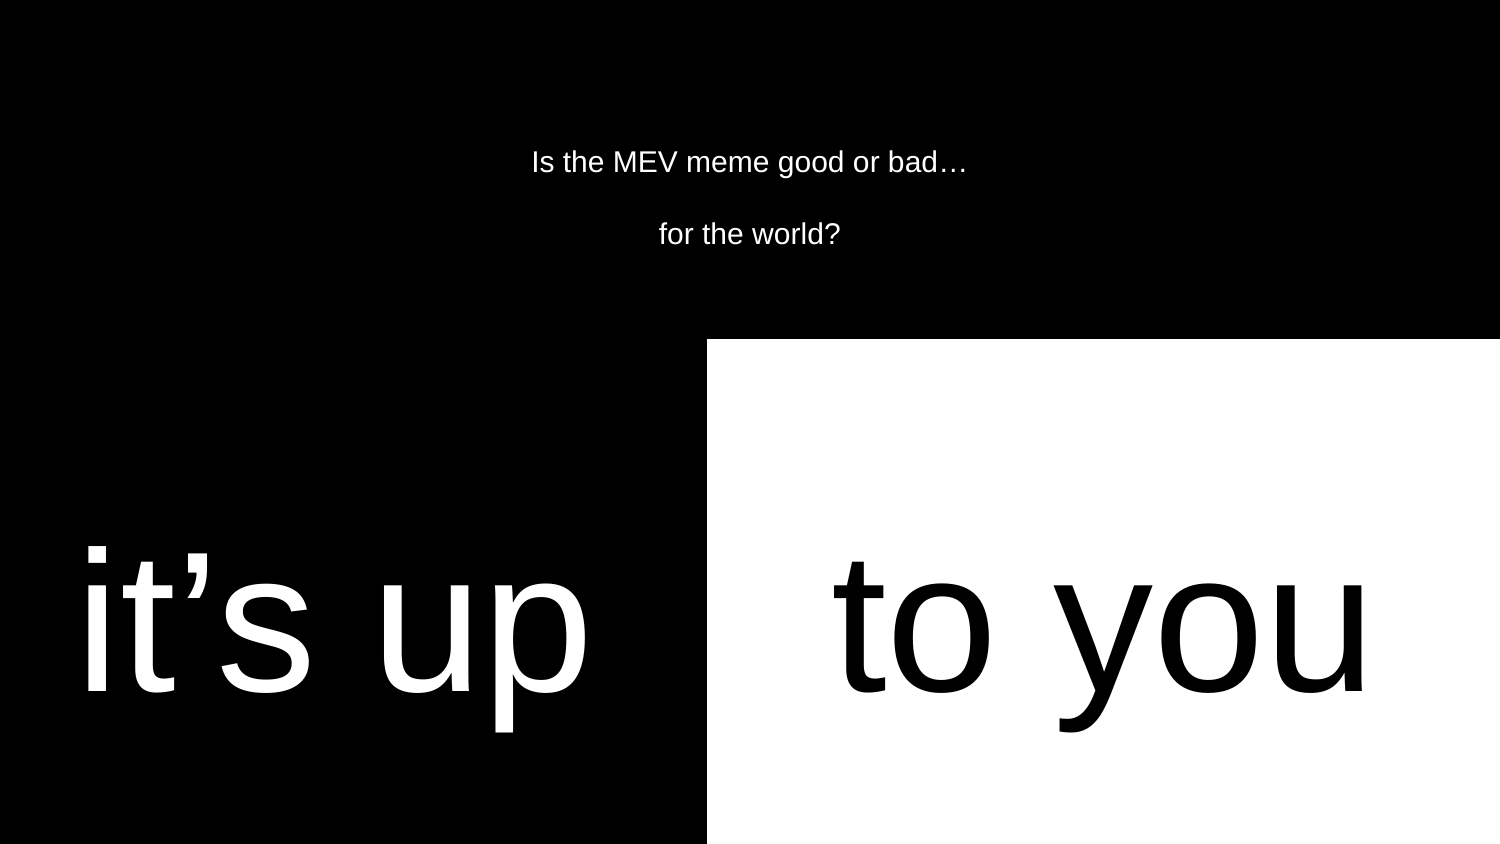

# Is the MEV meme good or bad… for the world?

it’s up
 to you